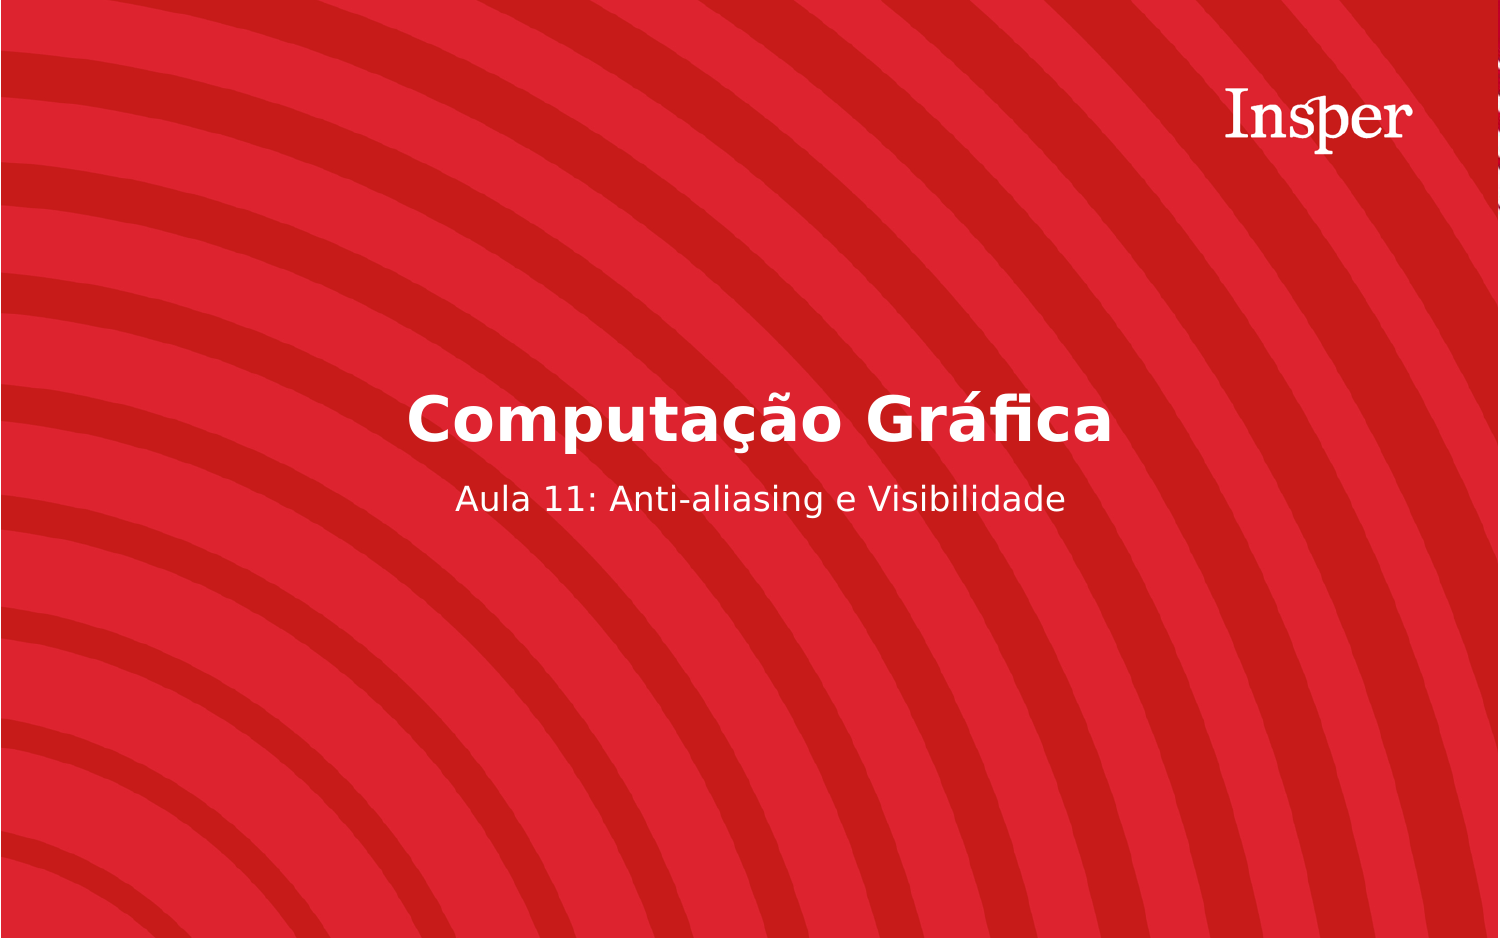

Computação Gráfica
Aula 11: Anti-aliasing e Visibilidade